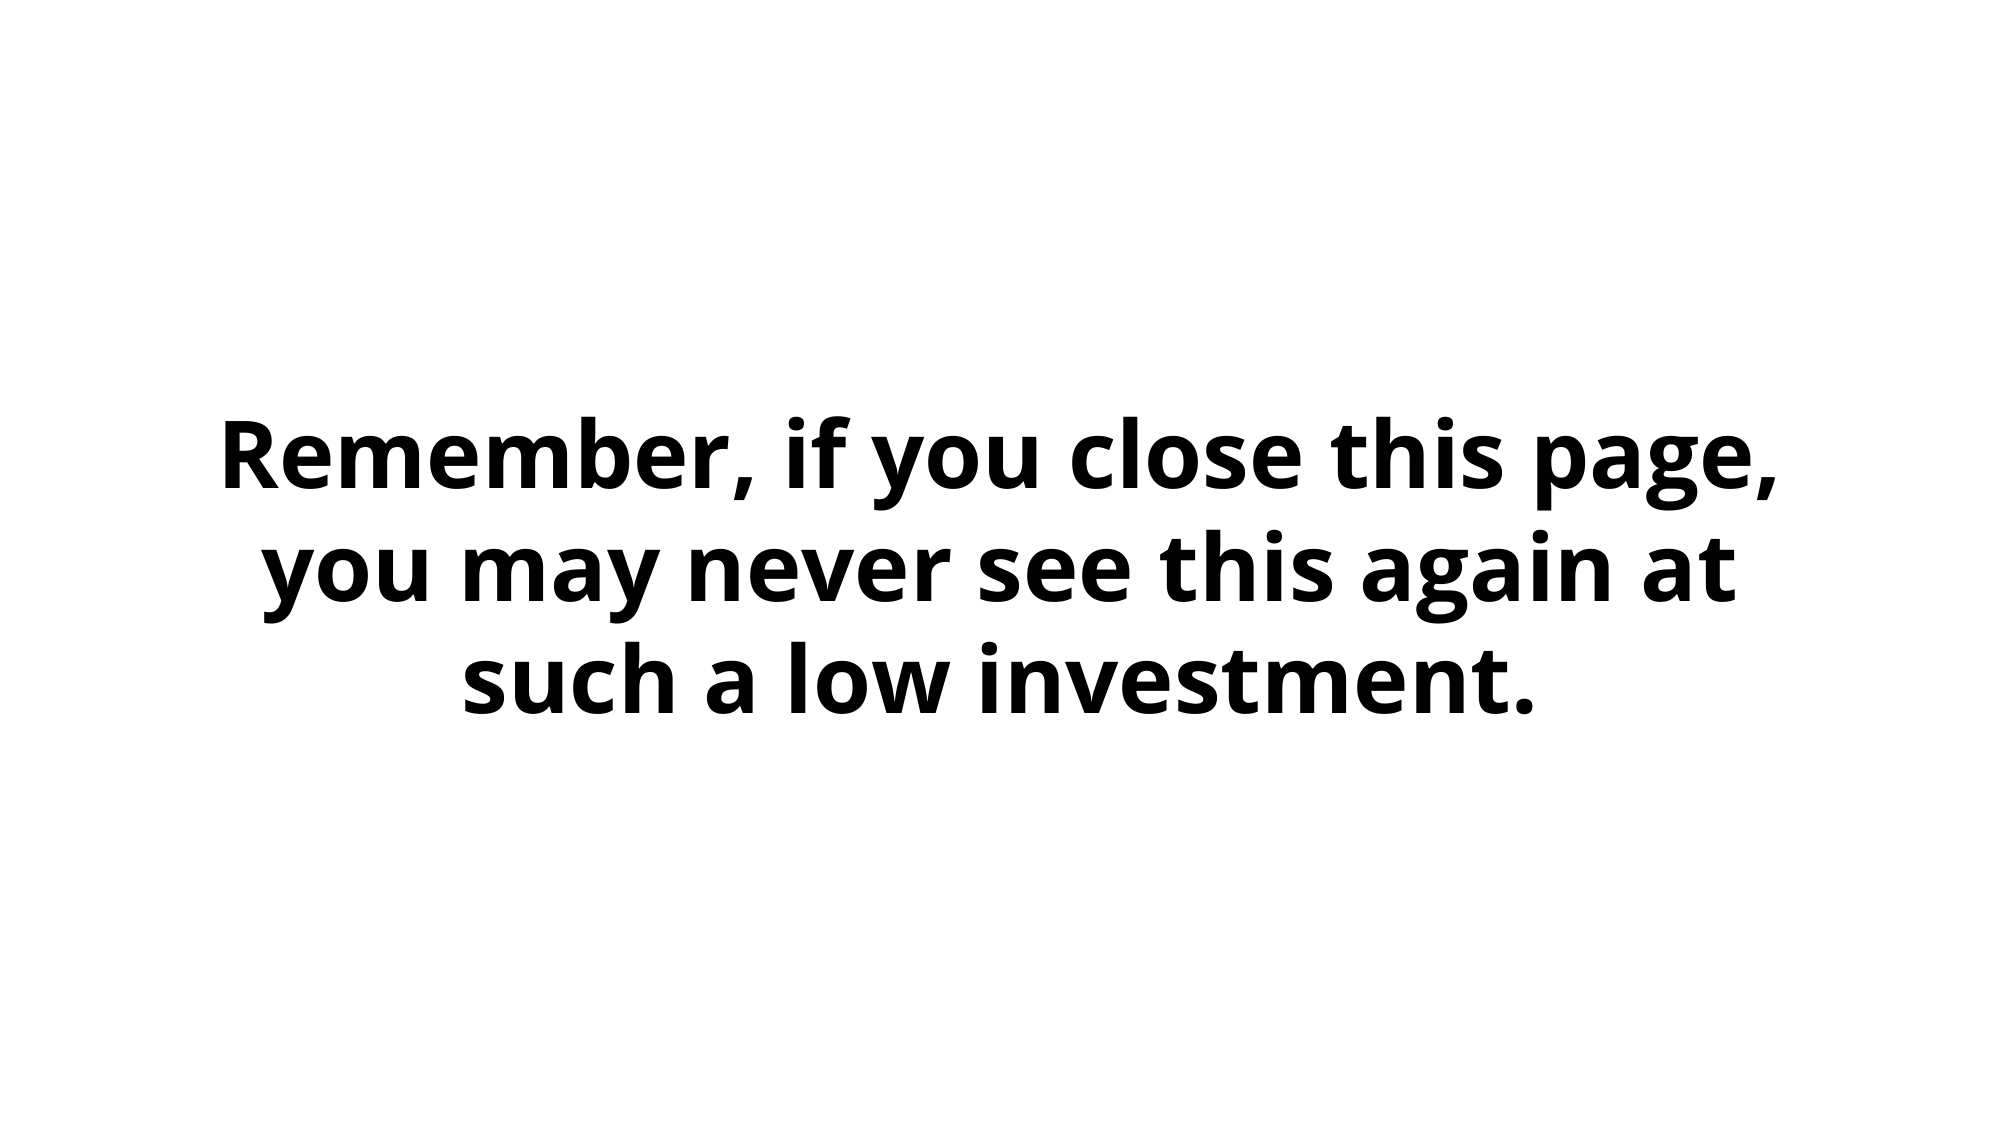

Remember, if you close this page, you may never see this again at such a low investment.